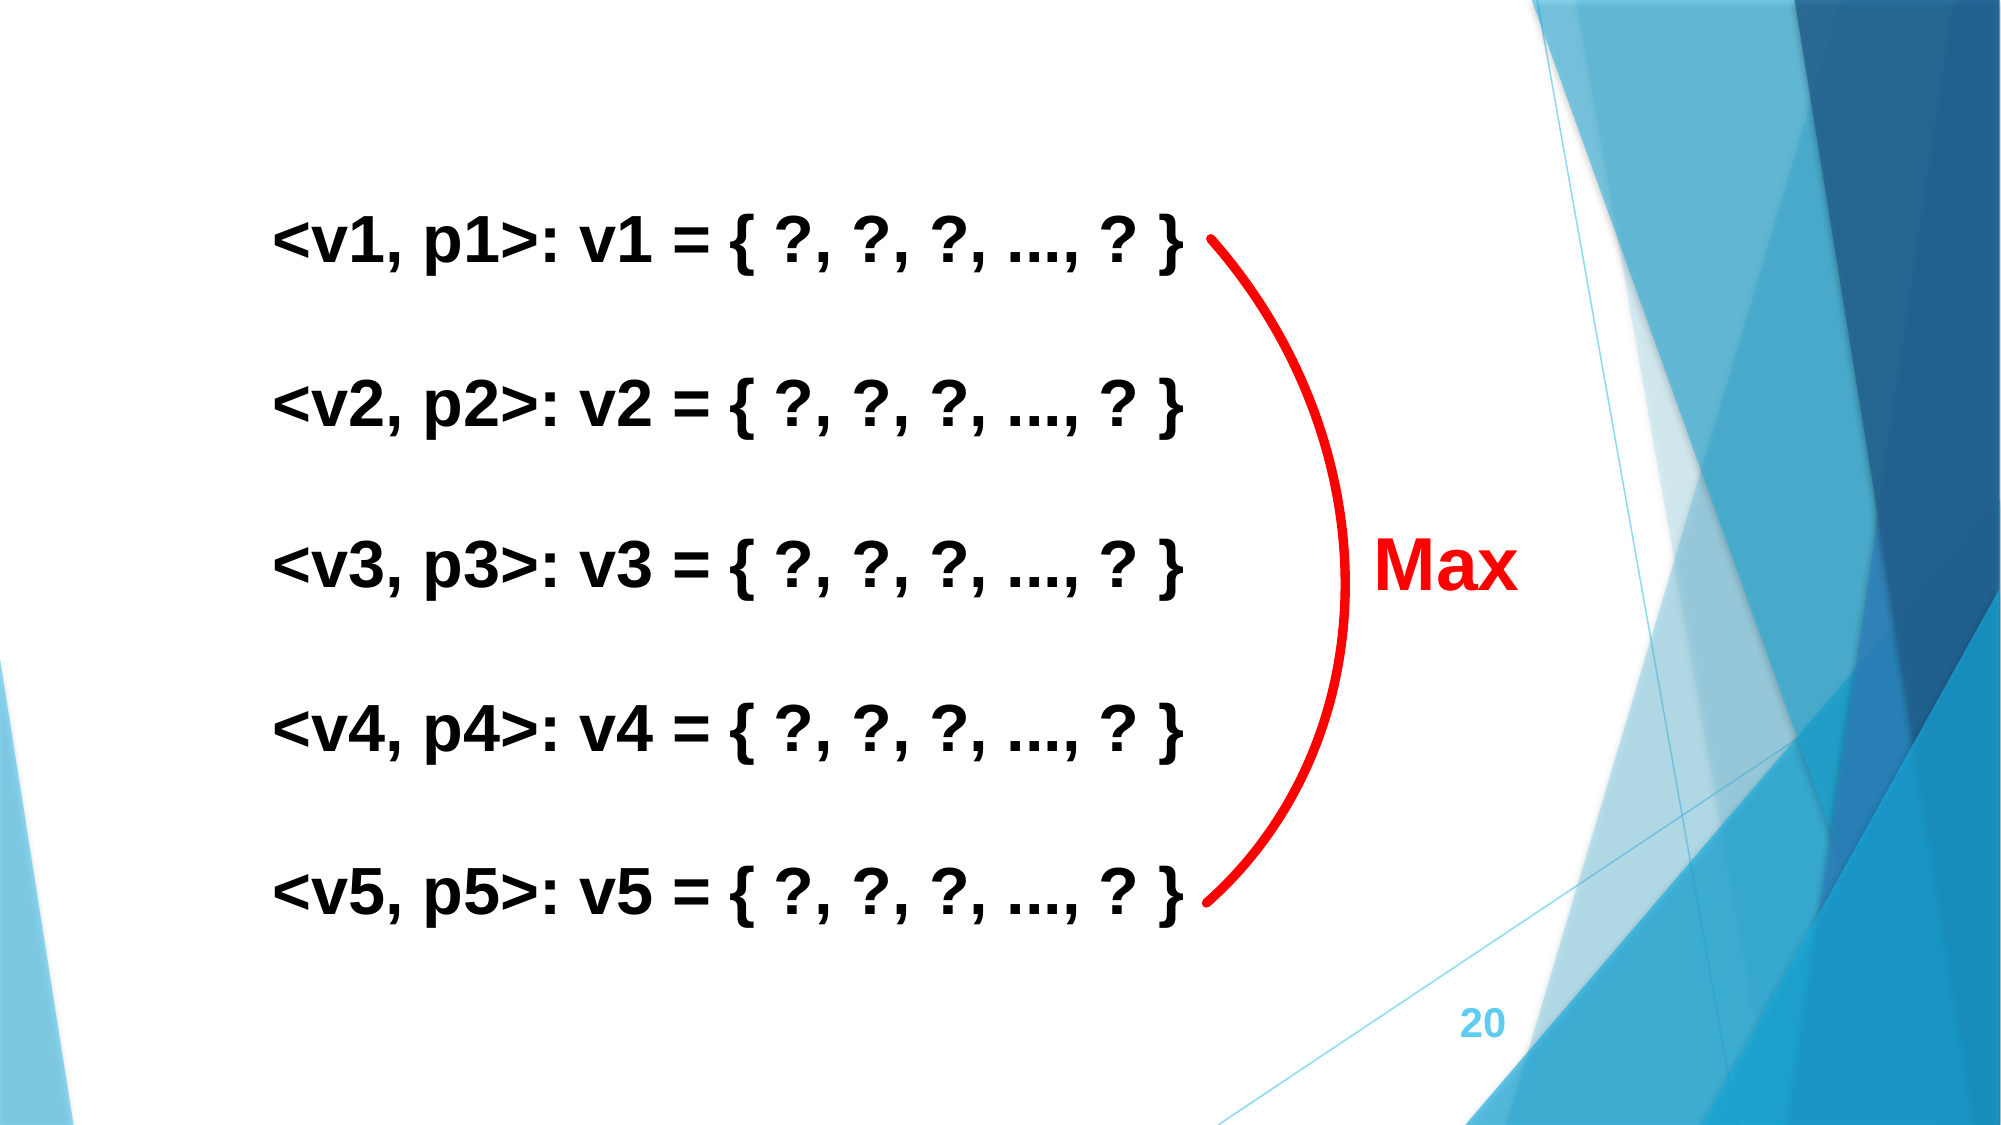

Root
List<v, id>

<v1, p1>: v1 = { ?, ?, ?, ..., ? }
<v2, p2>: v2 = { ?, ?, ?, ..., ? }
Max
<v3, p3>: v3 = { ?, ?, ?, ..., ? }
<v4, p4>: v4 = { ?, ?, ?, ..., ? }
<v5, p5>: v5 = { ?, ?, ?, ..., ? }
20